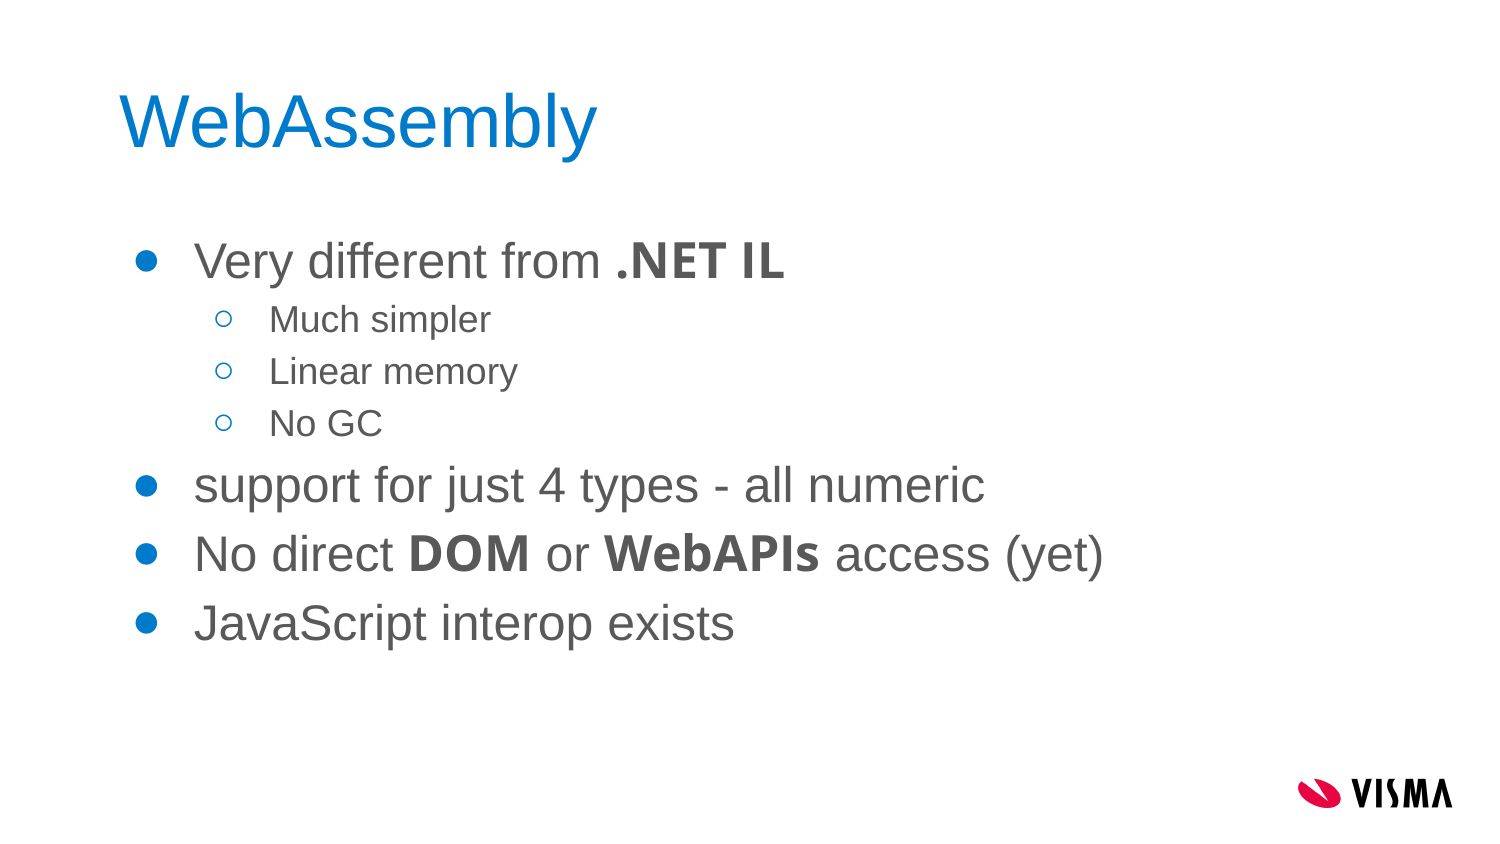

# WebAssembly
Very different from .NET IL
Much simpler
Linear memory
No GC
support for just 4 types - all numeric
No direct DOM or WebAPIs access (yet)
JavaScript interop exists